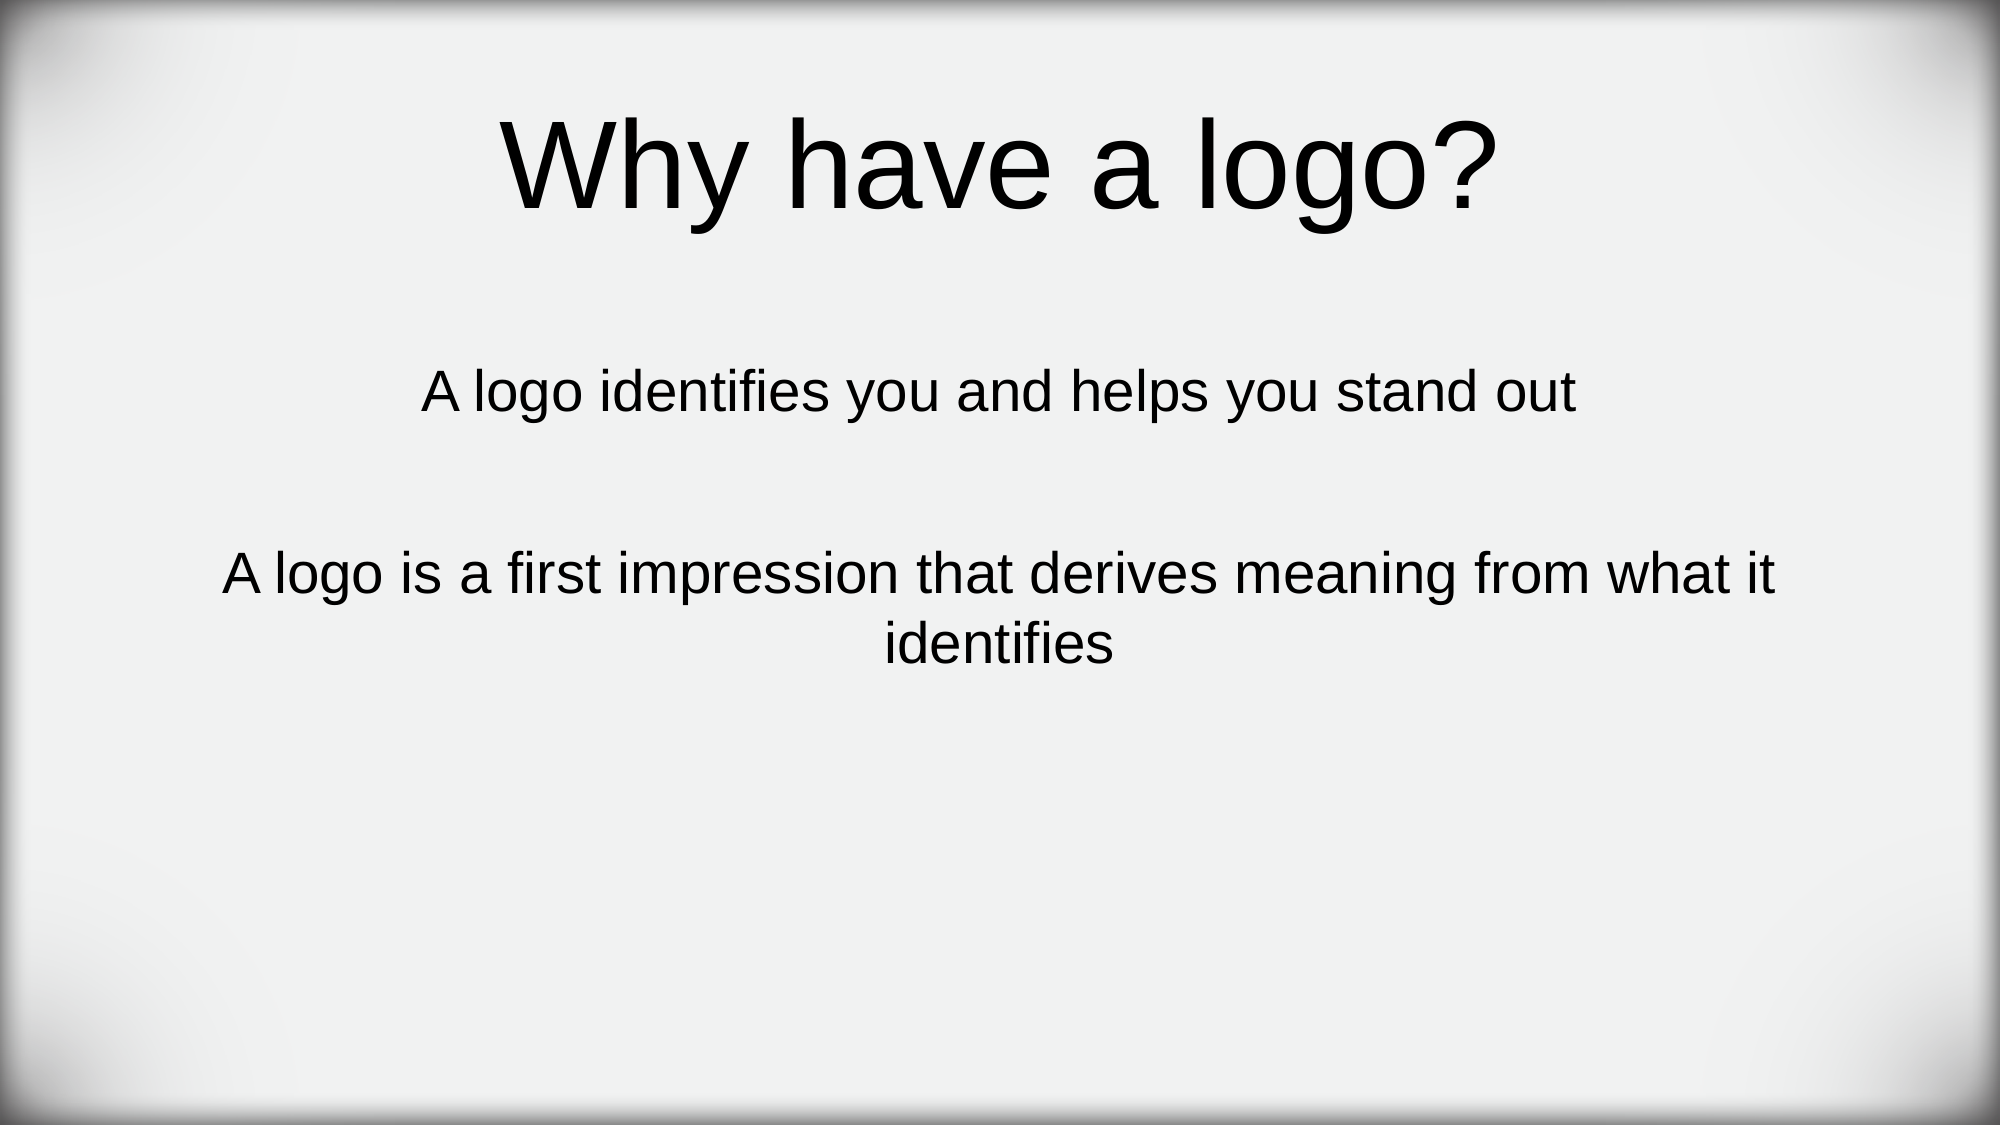

# Why have a logo?
A logo identifies you and helps you stand out

A logo is a first impression that derives meaning from what it identifies